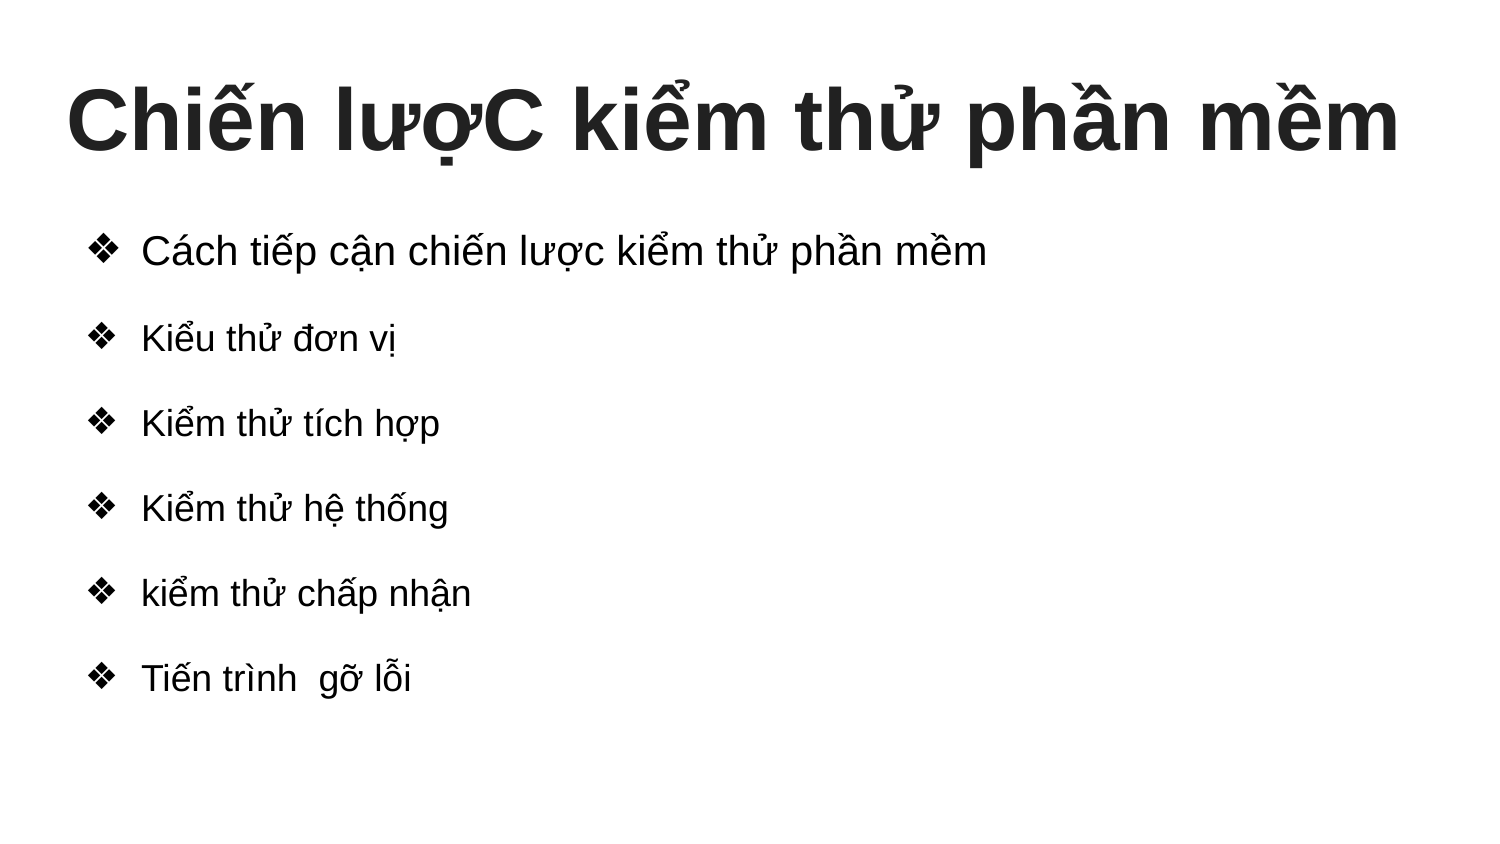

# Chiến lượC kiểm thử phần mềm
Cách tiếp cận chiến lược kiểm thử phần mềm
Kiểu thử đơn vị
Kiểm thử tích hợp
Kiểm thử hệ thống
kiểm thử chấp nhận
Tiến trình  gỡ lỗi